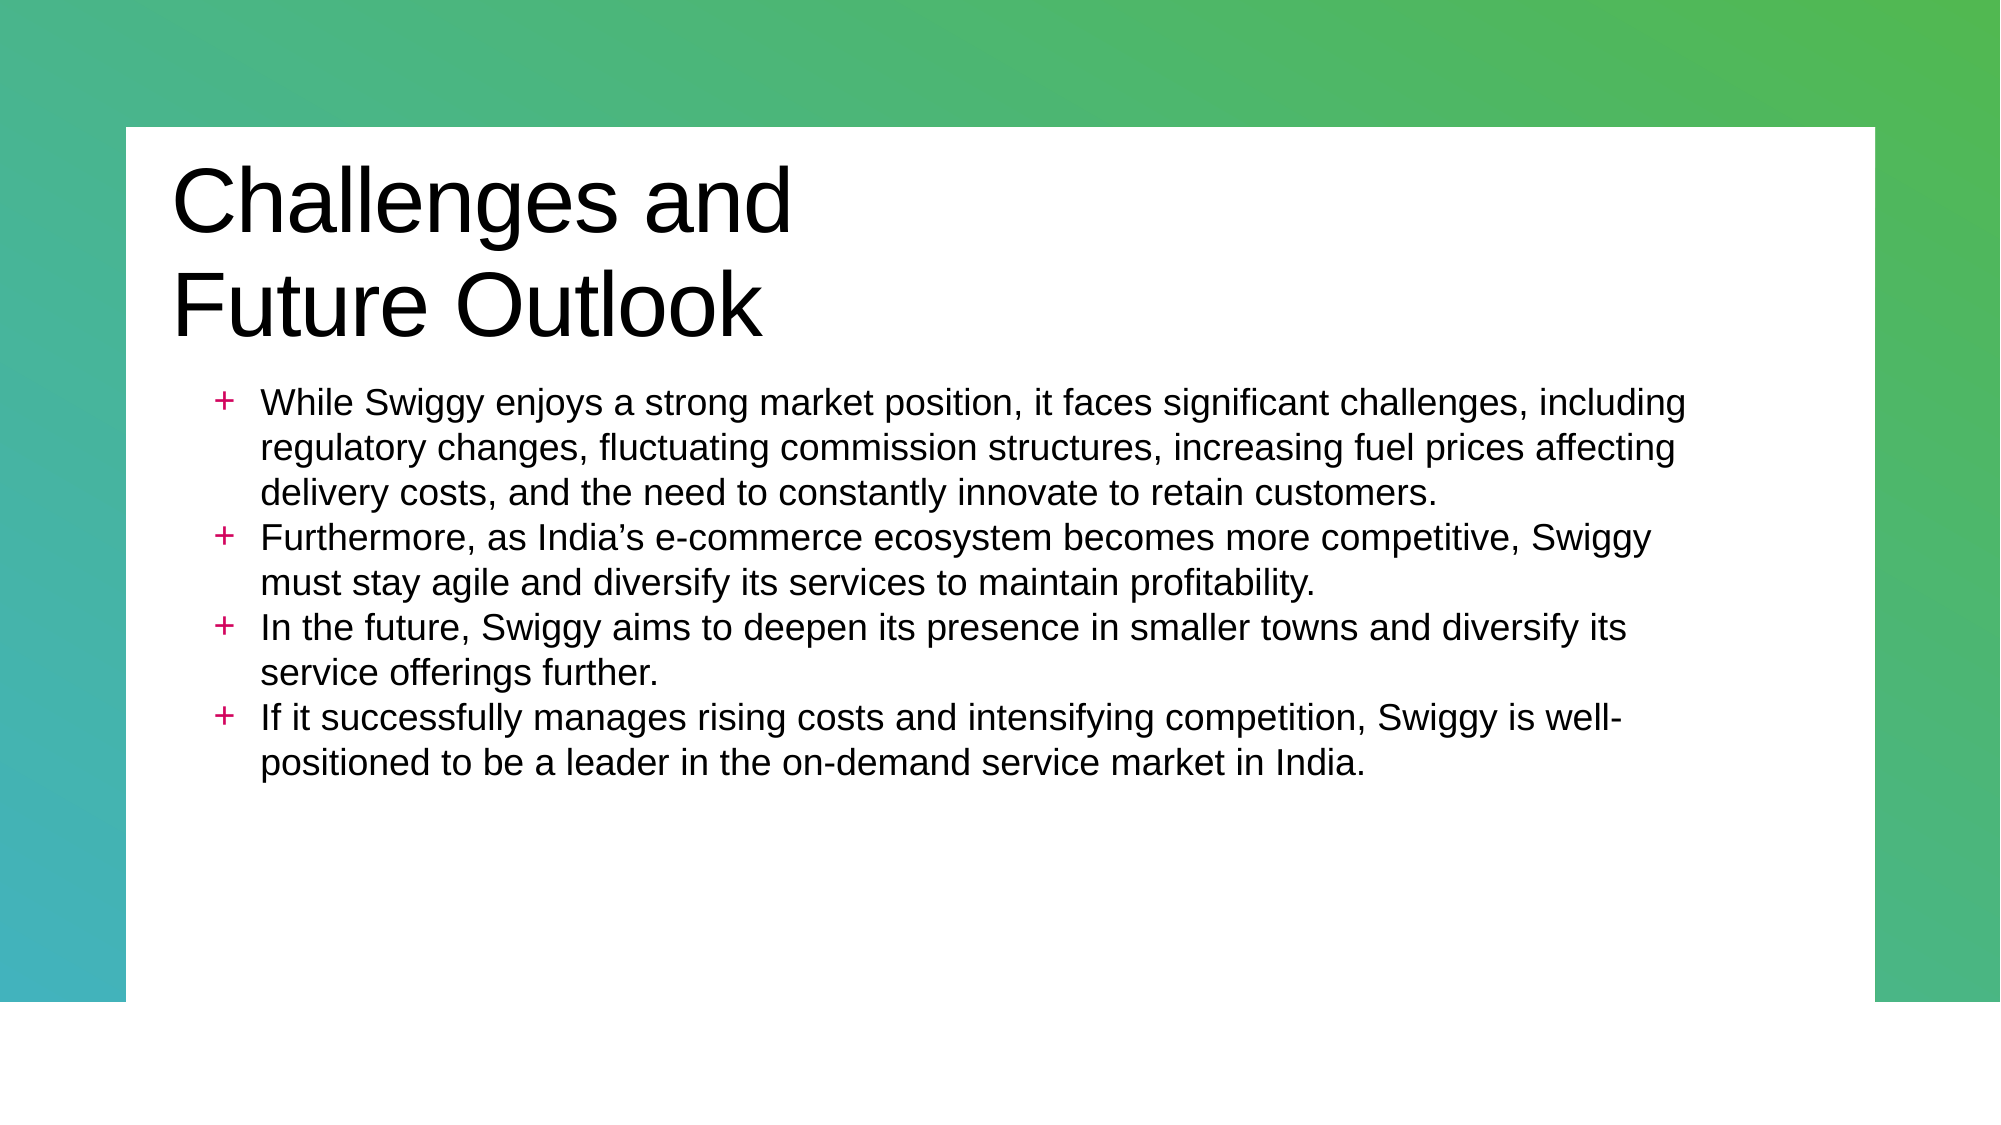

# Challenges and Future Outlook
While Swiggy enjoys a strong market position, it faces significant challenges, including regulatory changes, fluctuating commission structures, increasing fuel prices affecting delivery costs, and the need to constantly innovate to retain customers.
Furthermore, as India’s e-commerce ecosystem becomes more competitive, Swiggy must stay agile and diversify its services to maintain profitability.
In the future, Swiggy aims to deepen its presence in smaller towns and diversify its service offerings further.
If it successfully manages rising costs and intensifying competition, Swiggy is well-positioned to be a leader in the on-demand service market in India.